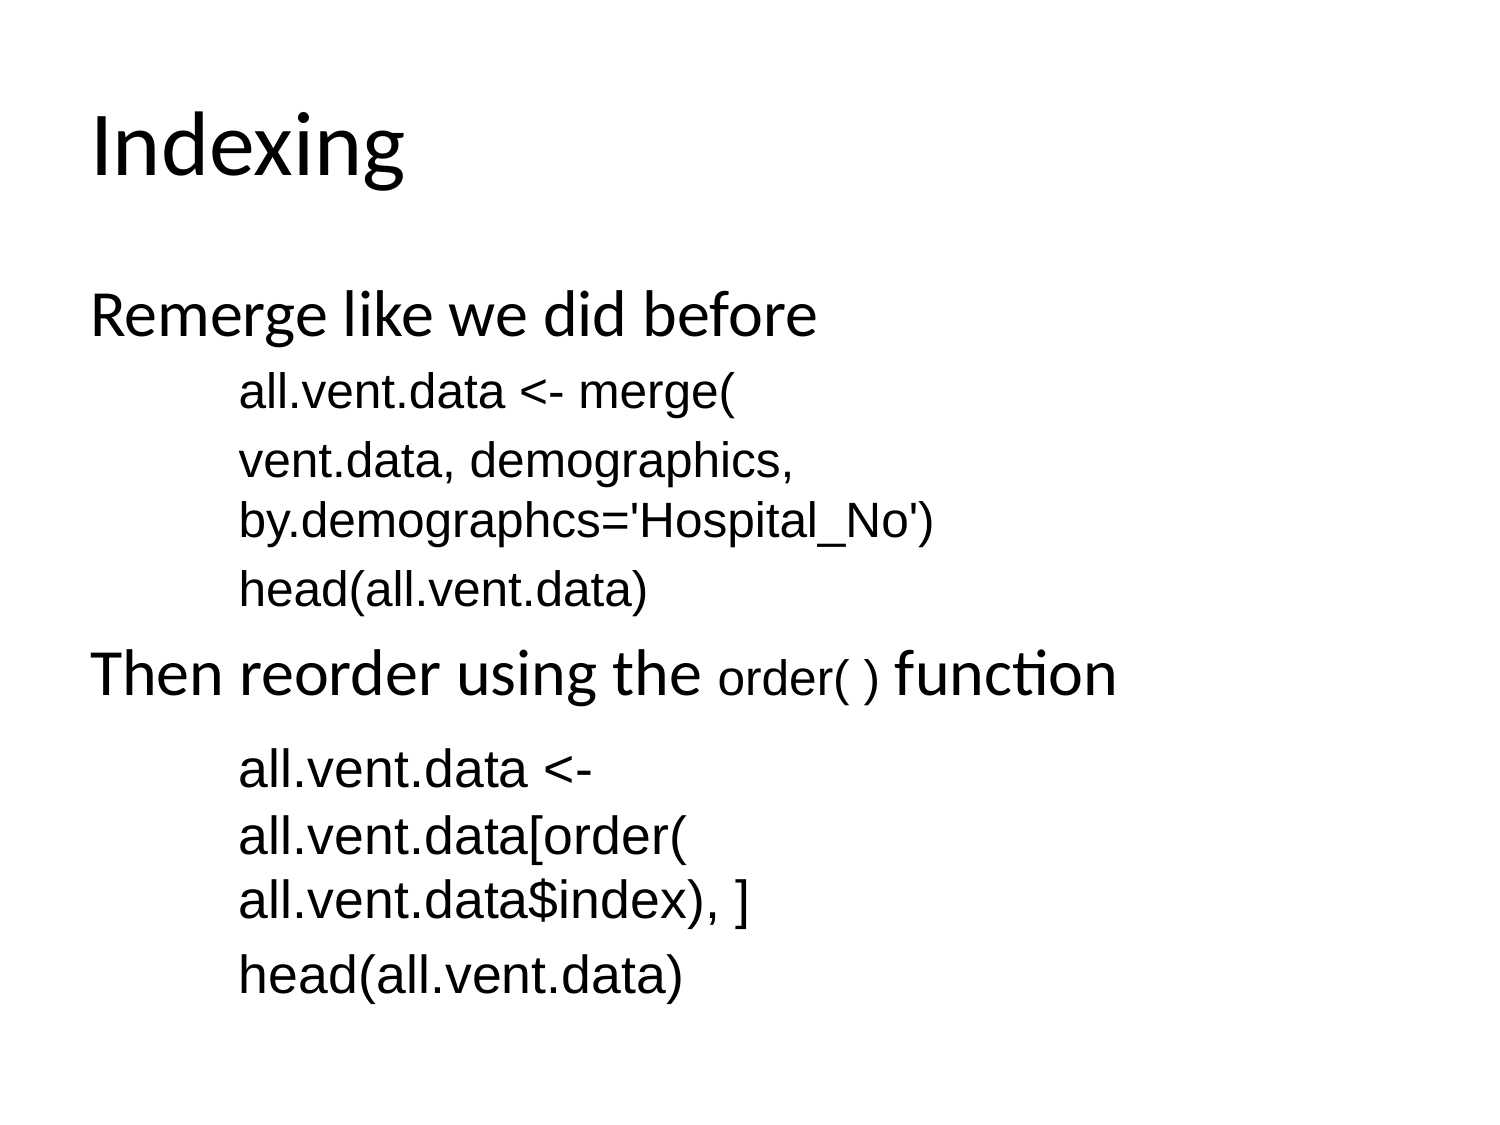

# Indexing
Remerge like we did before
	all.vent.data <- merge(
			vent.data, demographics,
			by.demographcs='Hospital_No')
	head(all.vent.data)
Then reorder using the order( ) function
	all.vent.data <-
		all.vent.data[order(
			all.vent.data$index), ]
	head(all.vent.data)